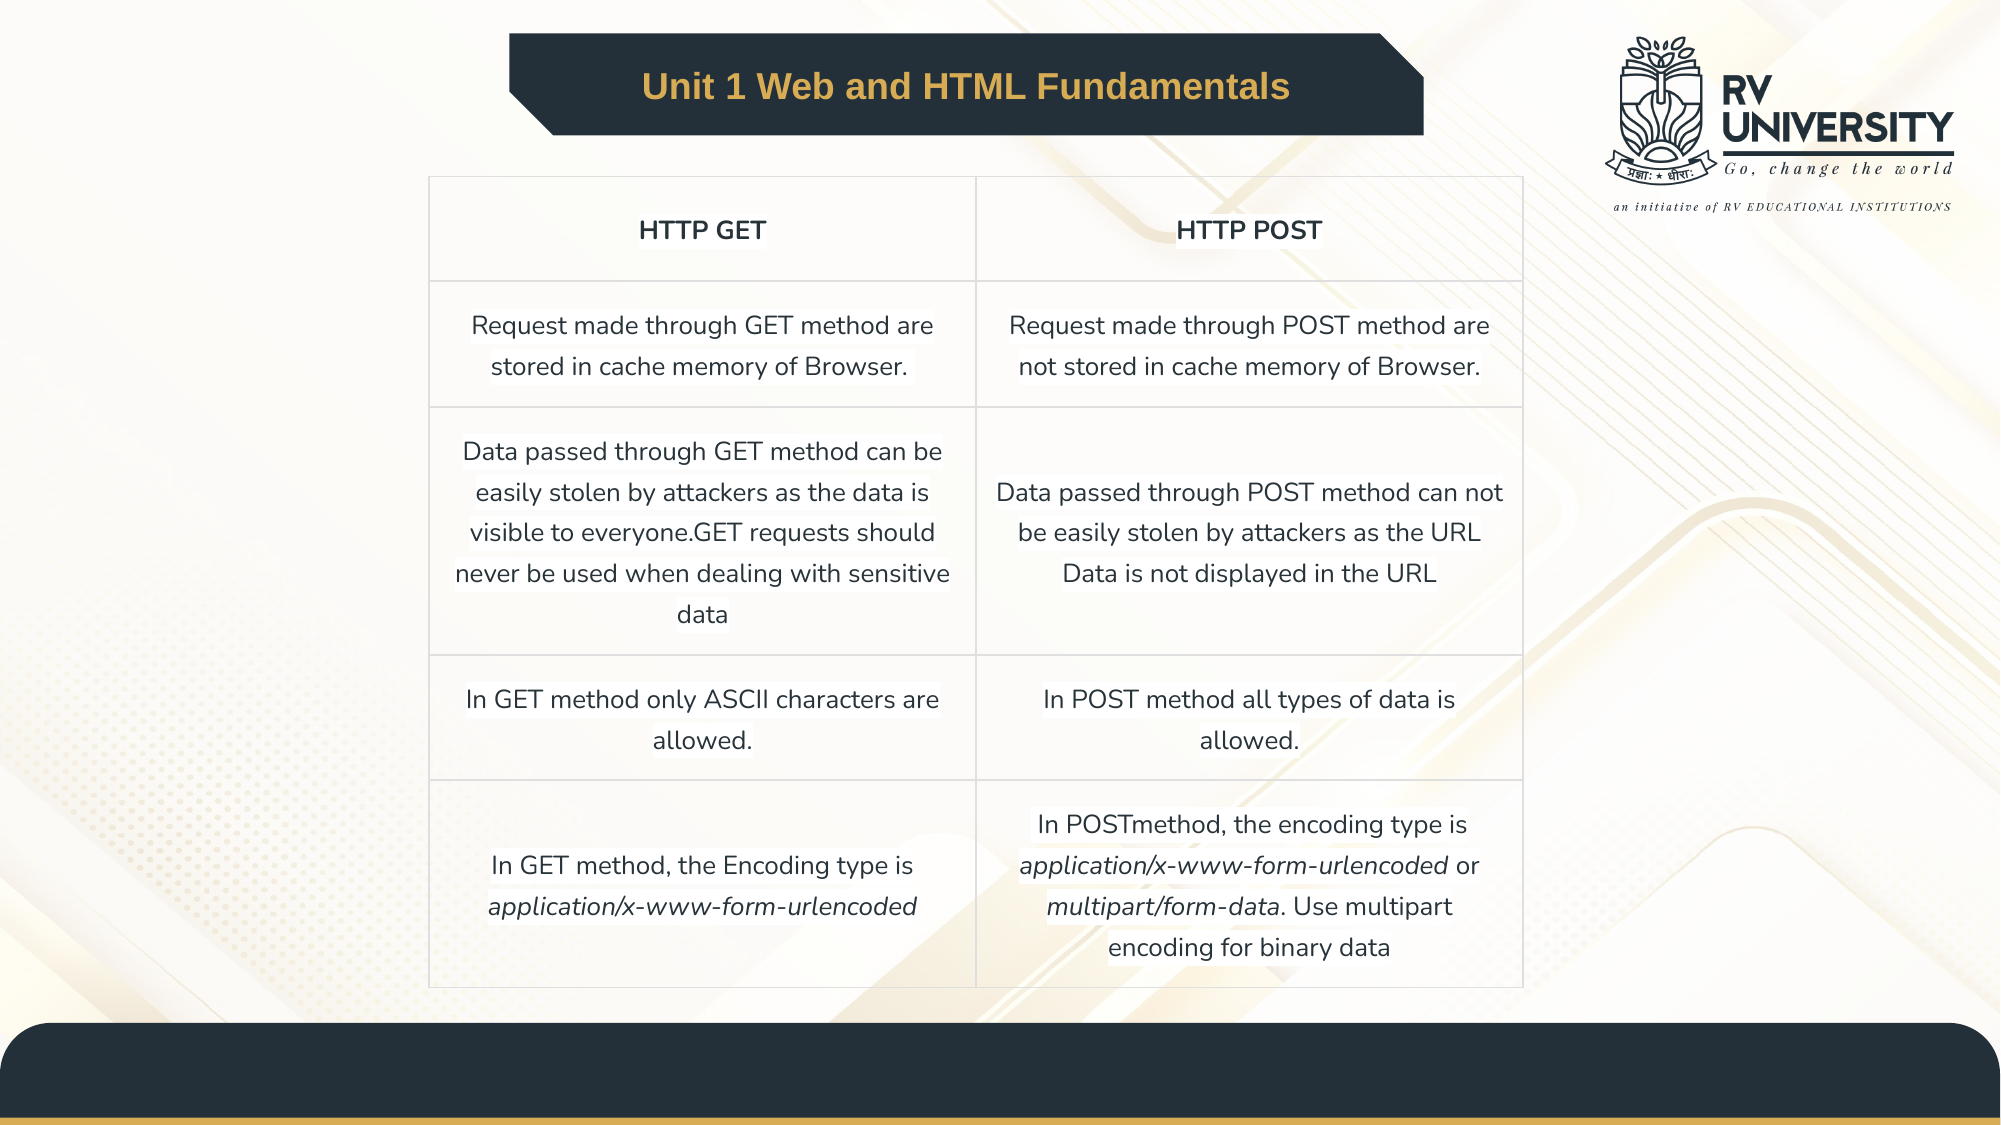

Unit 1 Web and HTML Fundamentals
| HTTP GET | HTTP POST |
| --- | --- |
| Request made through GET method are stored in cache memory of Browser. | Request made through POST method are not stored in cache memory of Browser. |
| Data passed through GET method can be easily stolen by attackers as the data is visible to everyone.GET requests should never be used when dealing with sensitive data | Data passed through POST method can not be easily stolen by attackers as the URL Data is not displayed in the URL |
| In GET method only ASCII characters are allowed. | In POST method all types of data is allowed. |
| In GET method, the Encoding type is application/x-www-form-urlencoded | In POSTmethod, the encoding type is application/x-www-form-urlencoded or multipart/form-data. Use multipart encoding for binary data |